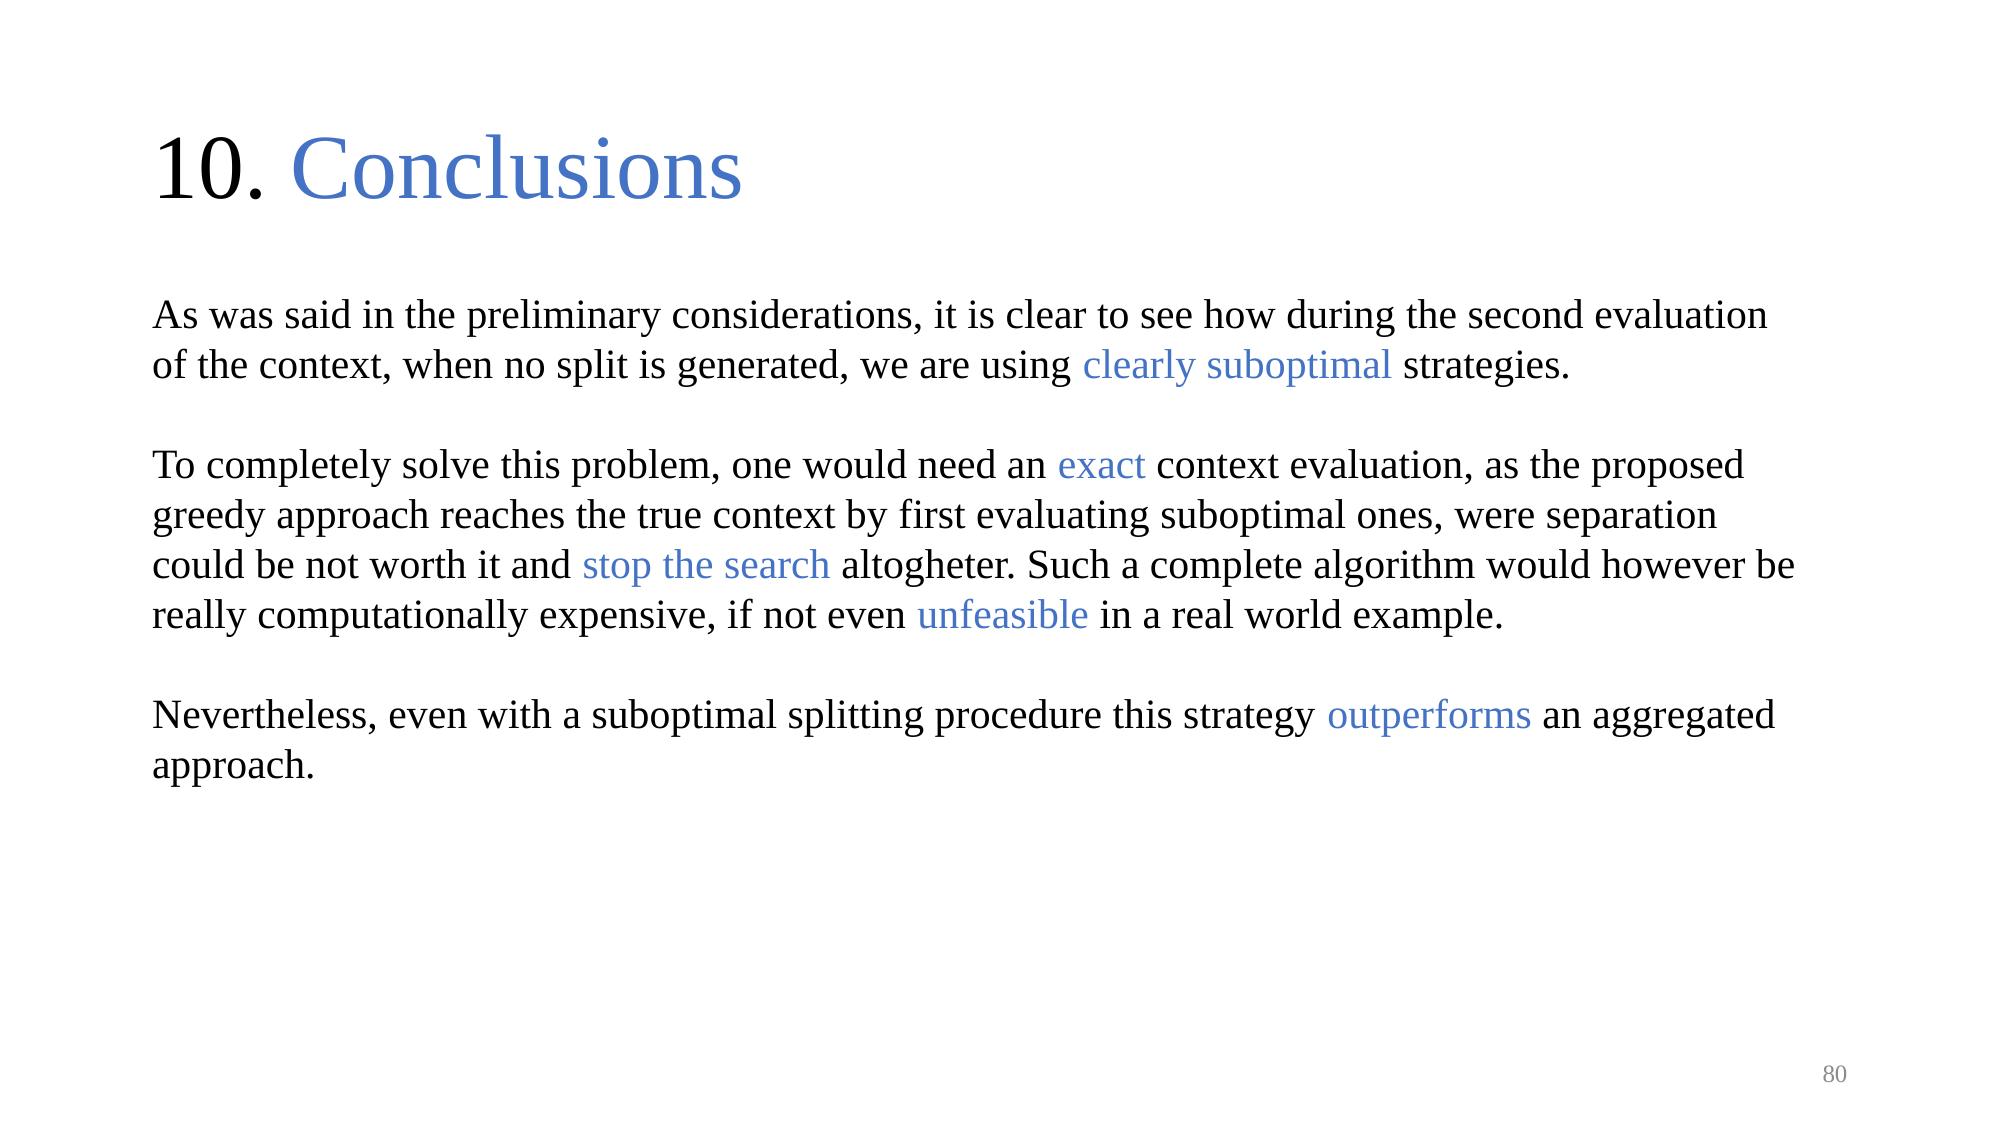

# 10. Conclusions
As was said in the preliminary considerations, it is clear to see how during the second evaluation of the context, when no split is generated, we are using clearly suboptimal strategies.

To completely solve this problem, one would need an exact context evaluation, as the proposed greedy approach reaches the true context by first evaluating suboptimal ones, were separation could be not worth it and stop the search altogheter. Such a complete algorithm would however be really computationally expensive, if not even unfeasible in a real world example.

Nevertheless, even with a suboptimal splitting procedure this strategy outperforms an aggregated approach.
80